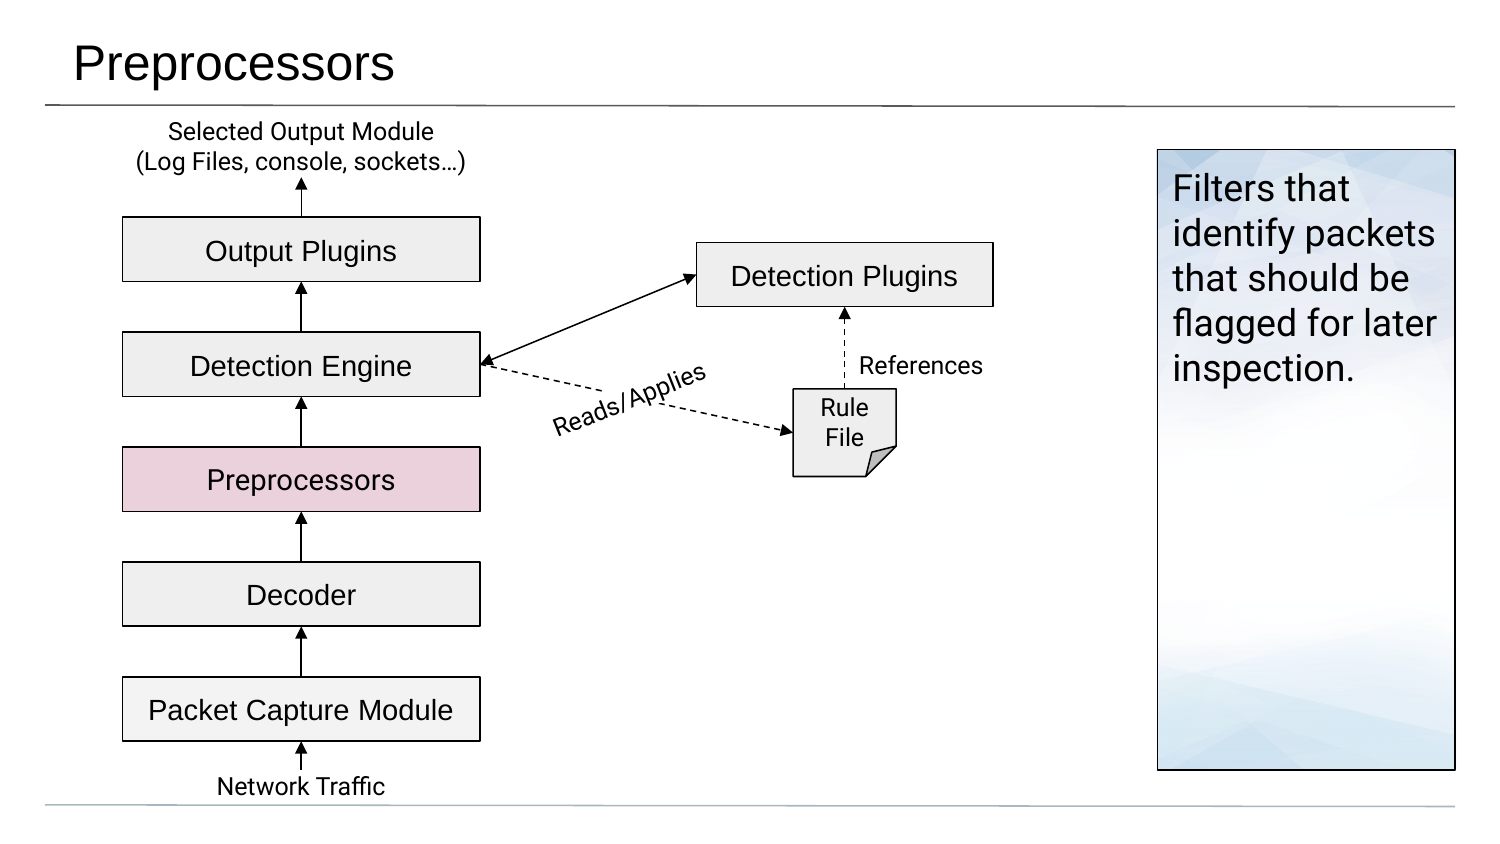

# Preprocessors
Selected Output Module
(Log Files, console, sockets…)
Filters that identify packets that should be flagged for later inspection.
Output Plugins
Detection Plugins
Detection Engine
References
Reads/Applies
Rule File
Preprocessors
Decoder
Packet Capture Module
Network Traffic